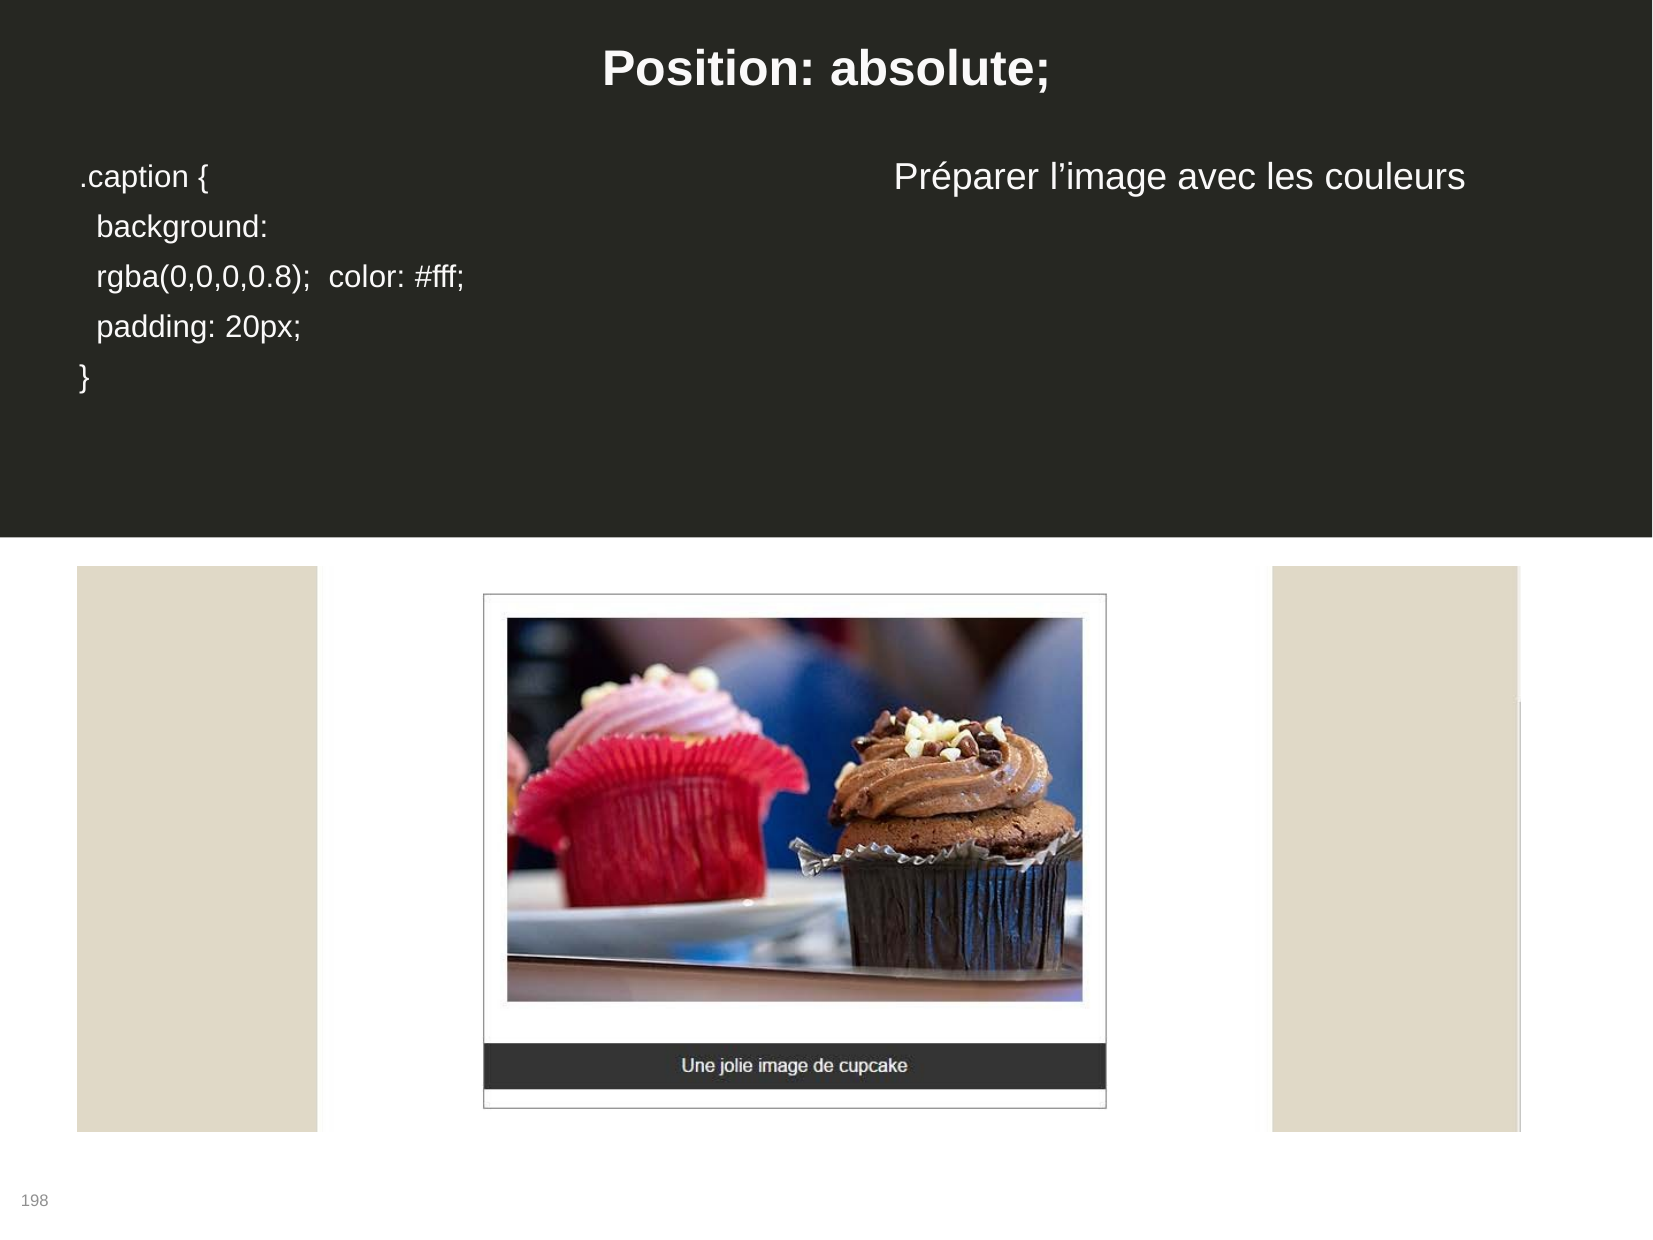

# Position: absolute;
.caption {
background: rgba(0,0,0,0.8);  color: #fff;
padding: 20px;
}
Préparer l’image avec les couleurs

198